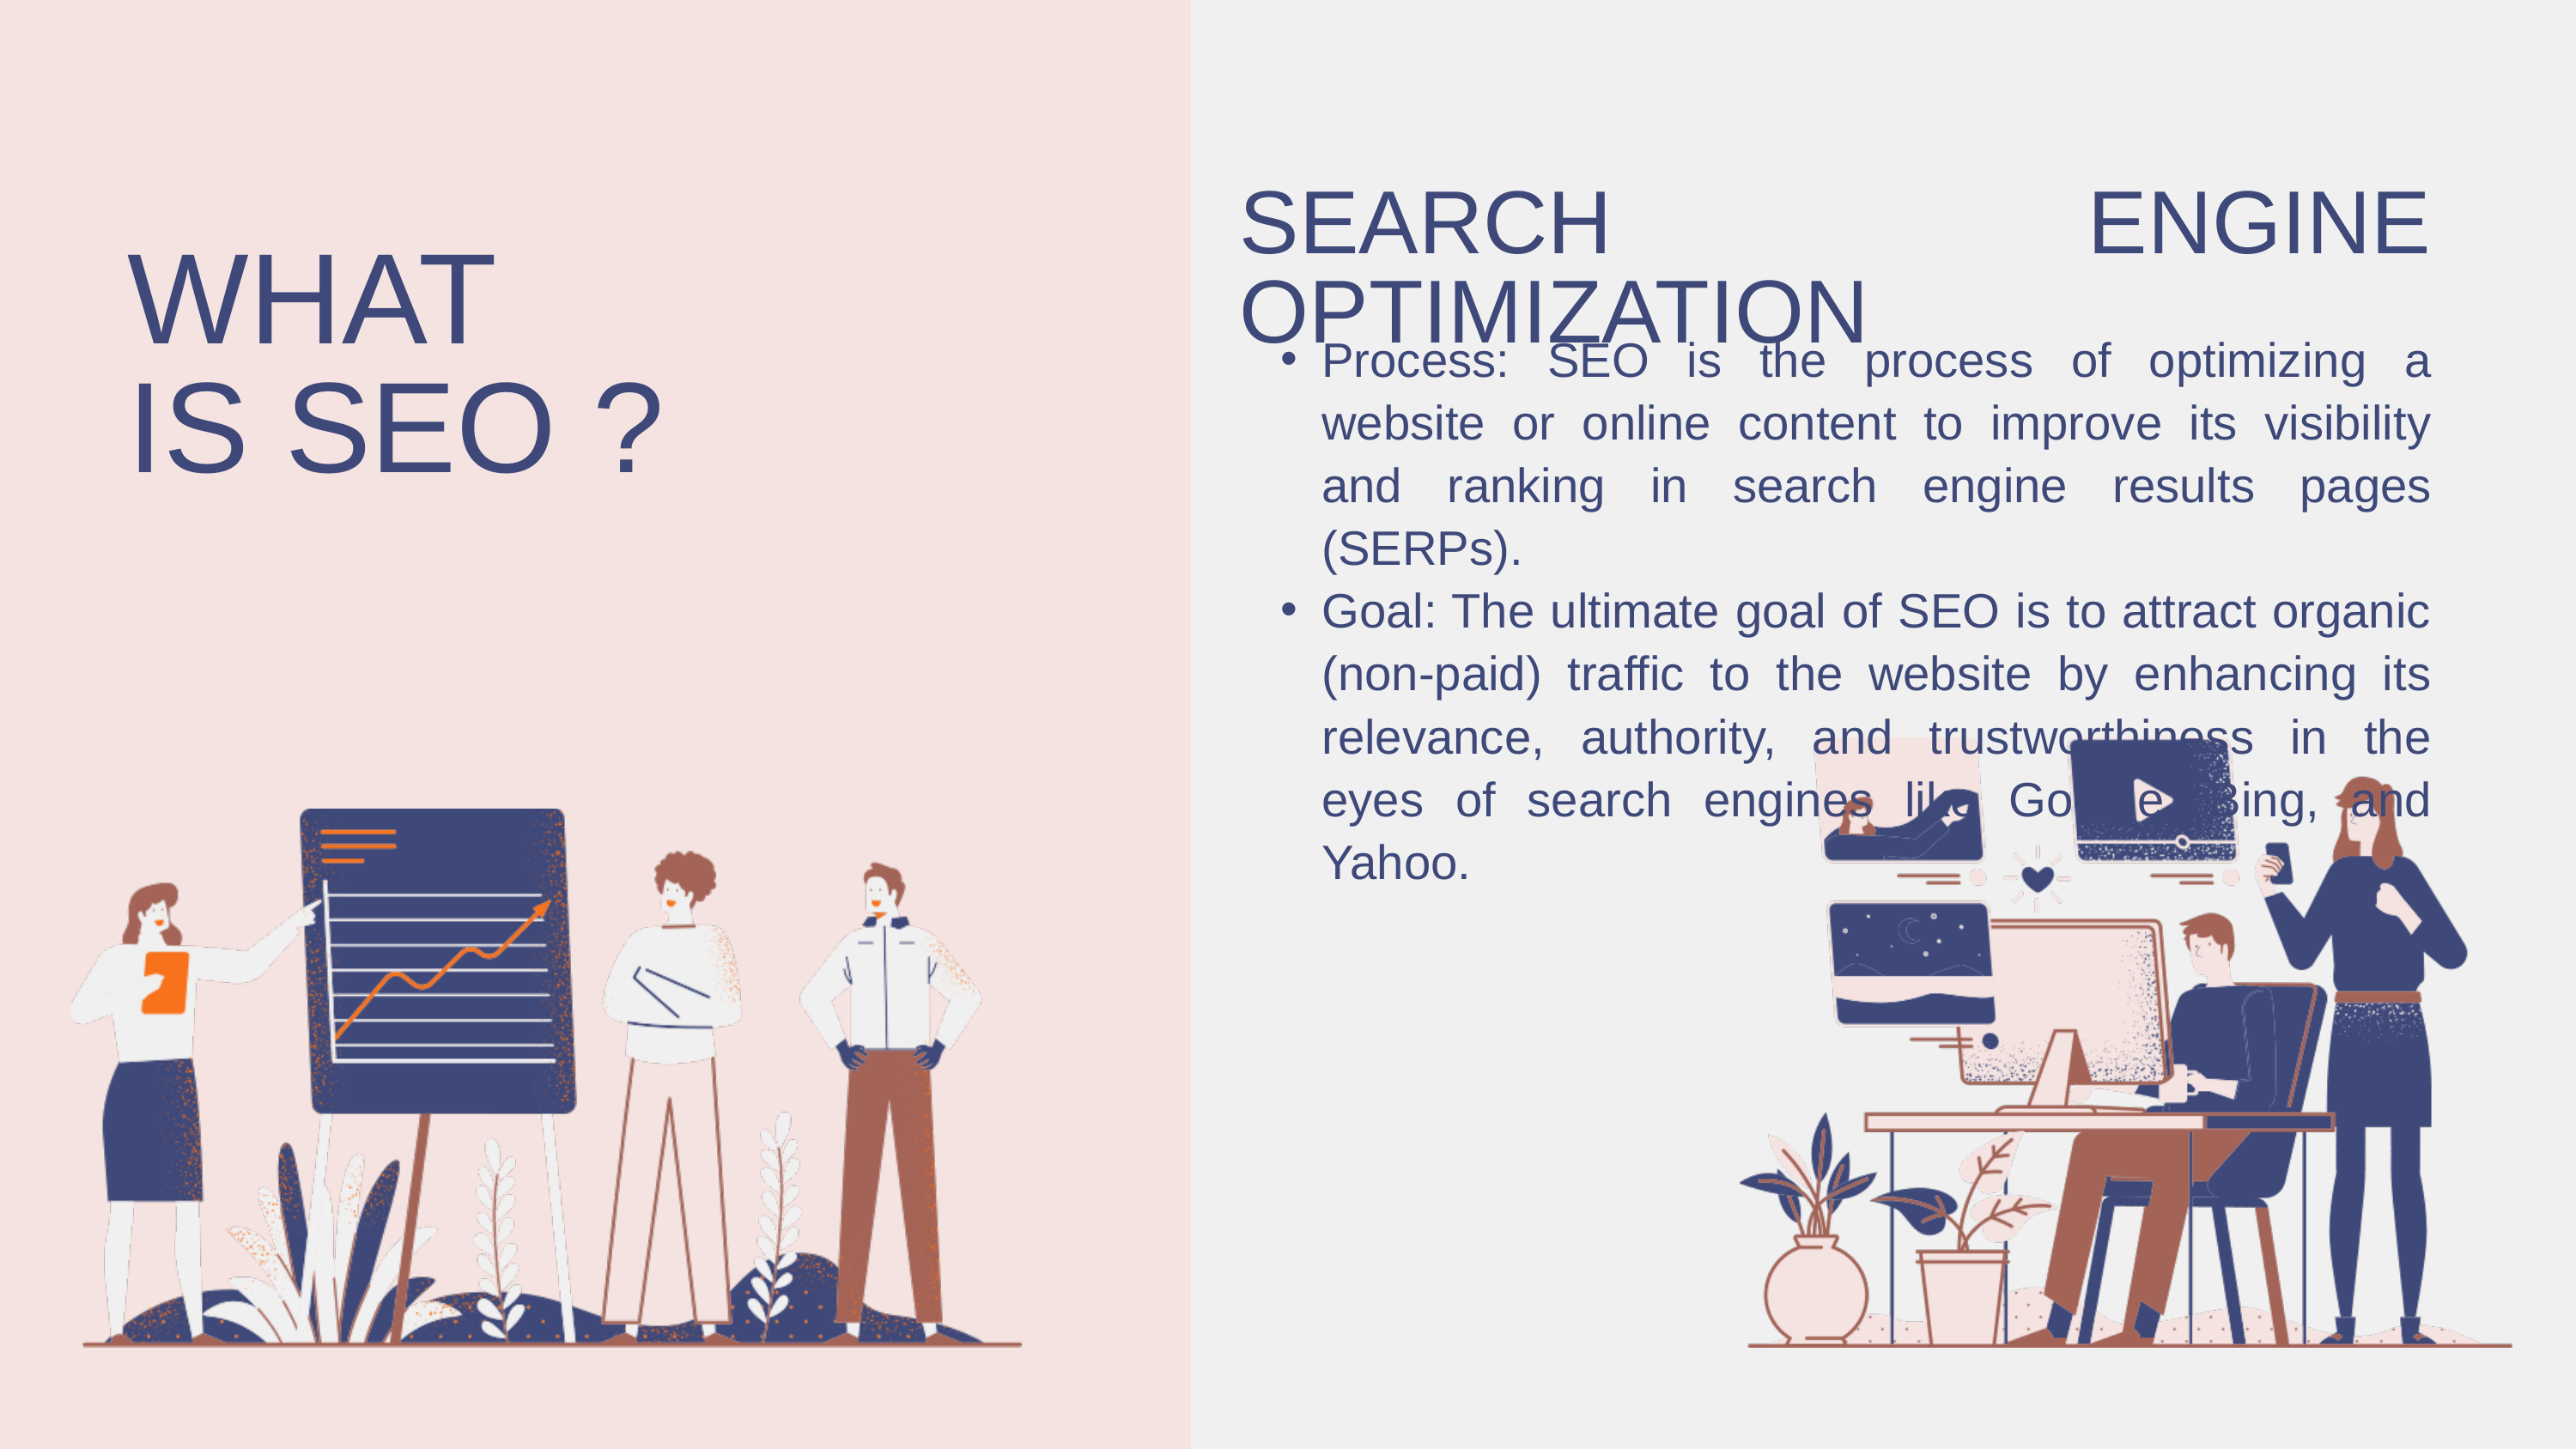

SEARCH ENGINE OPTIMIZATION
WHAT
IS SEO ?
Process: SEO is the process of optimizing a website or online content to improve its visibility and ranking in search engine results pages (SERPs).
Goal: The ultimate goal of SEO is to attract organic (non-paid) traffic to the website by enhancing its relevance, authority, and trustworthiness in the eyes of search engines like Google, Bing, and Yahoo.